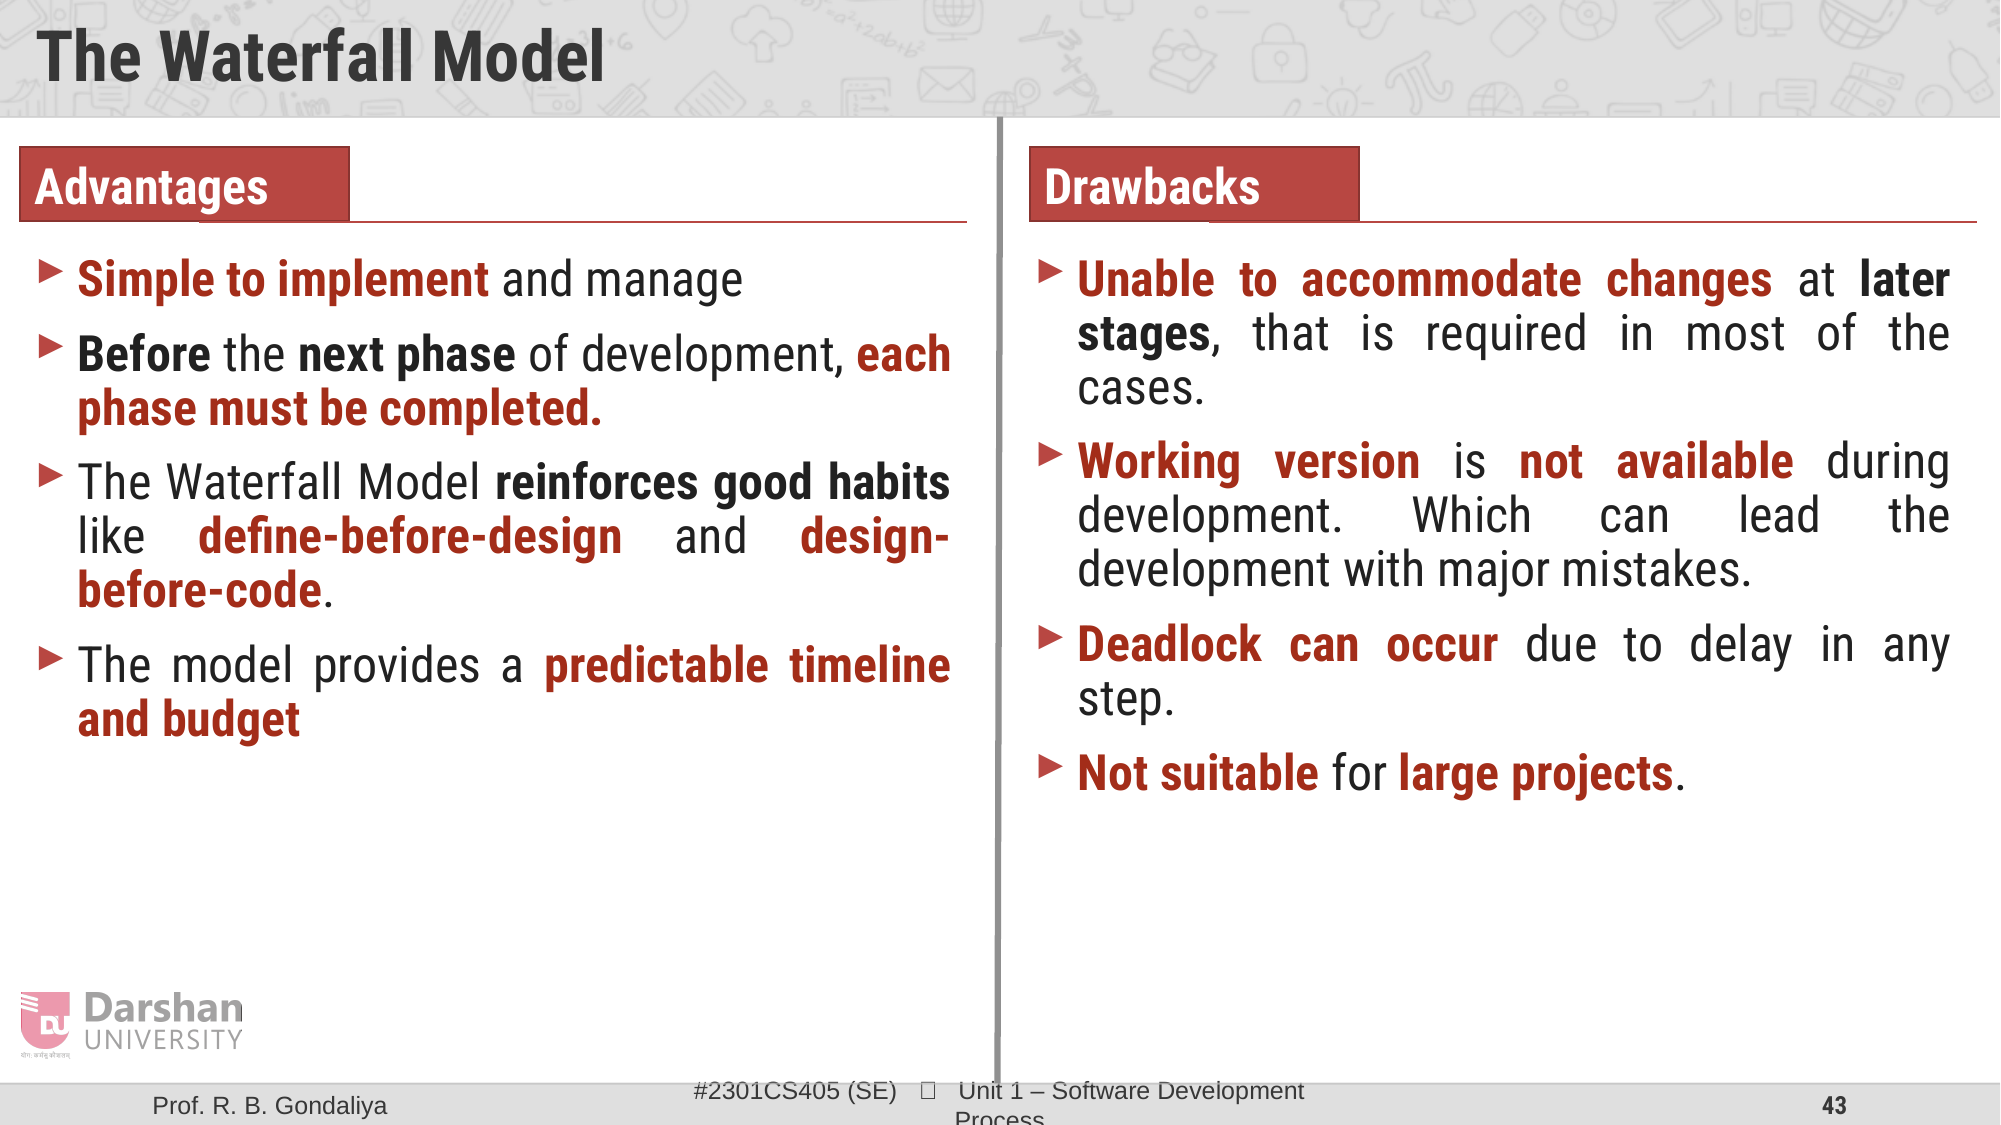

# The Waterfall Model
Advantages
Drawbacks
Simple to implement and manage
Before the next phase of development, each phase must be completed.
The Waterfall Model reinforces good habits like define-before-design and design-before-code.
The model provides a predictable timeline and budget
Unable to accommodate changes at later stages, that is required in most of the cases.
Working version is not available during development. Which can lead the development with major mistakes.
Deadlock can occur due to delay in any step.
Not suitable for large projects.